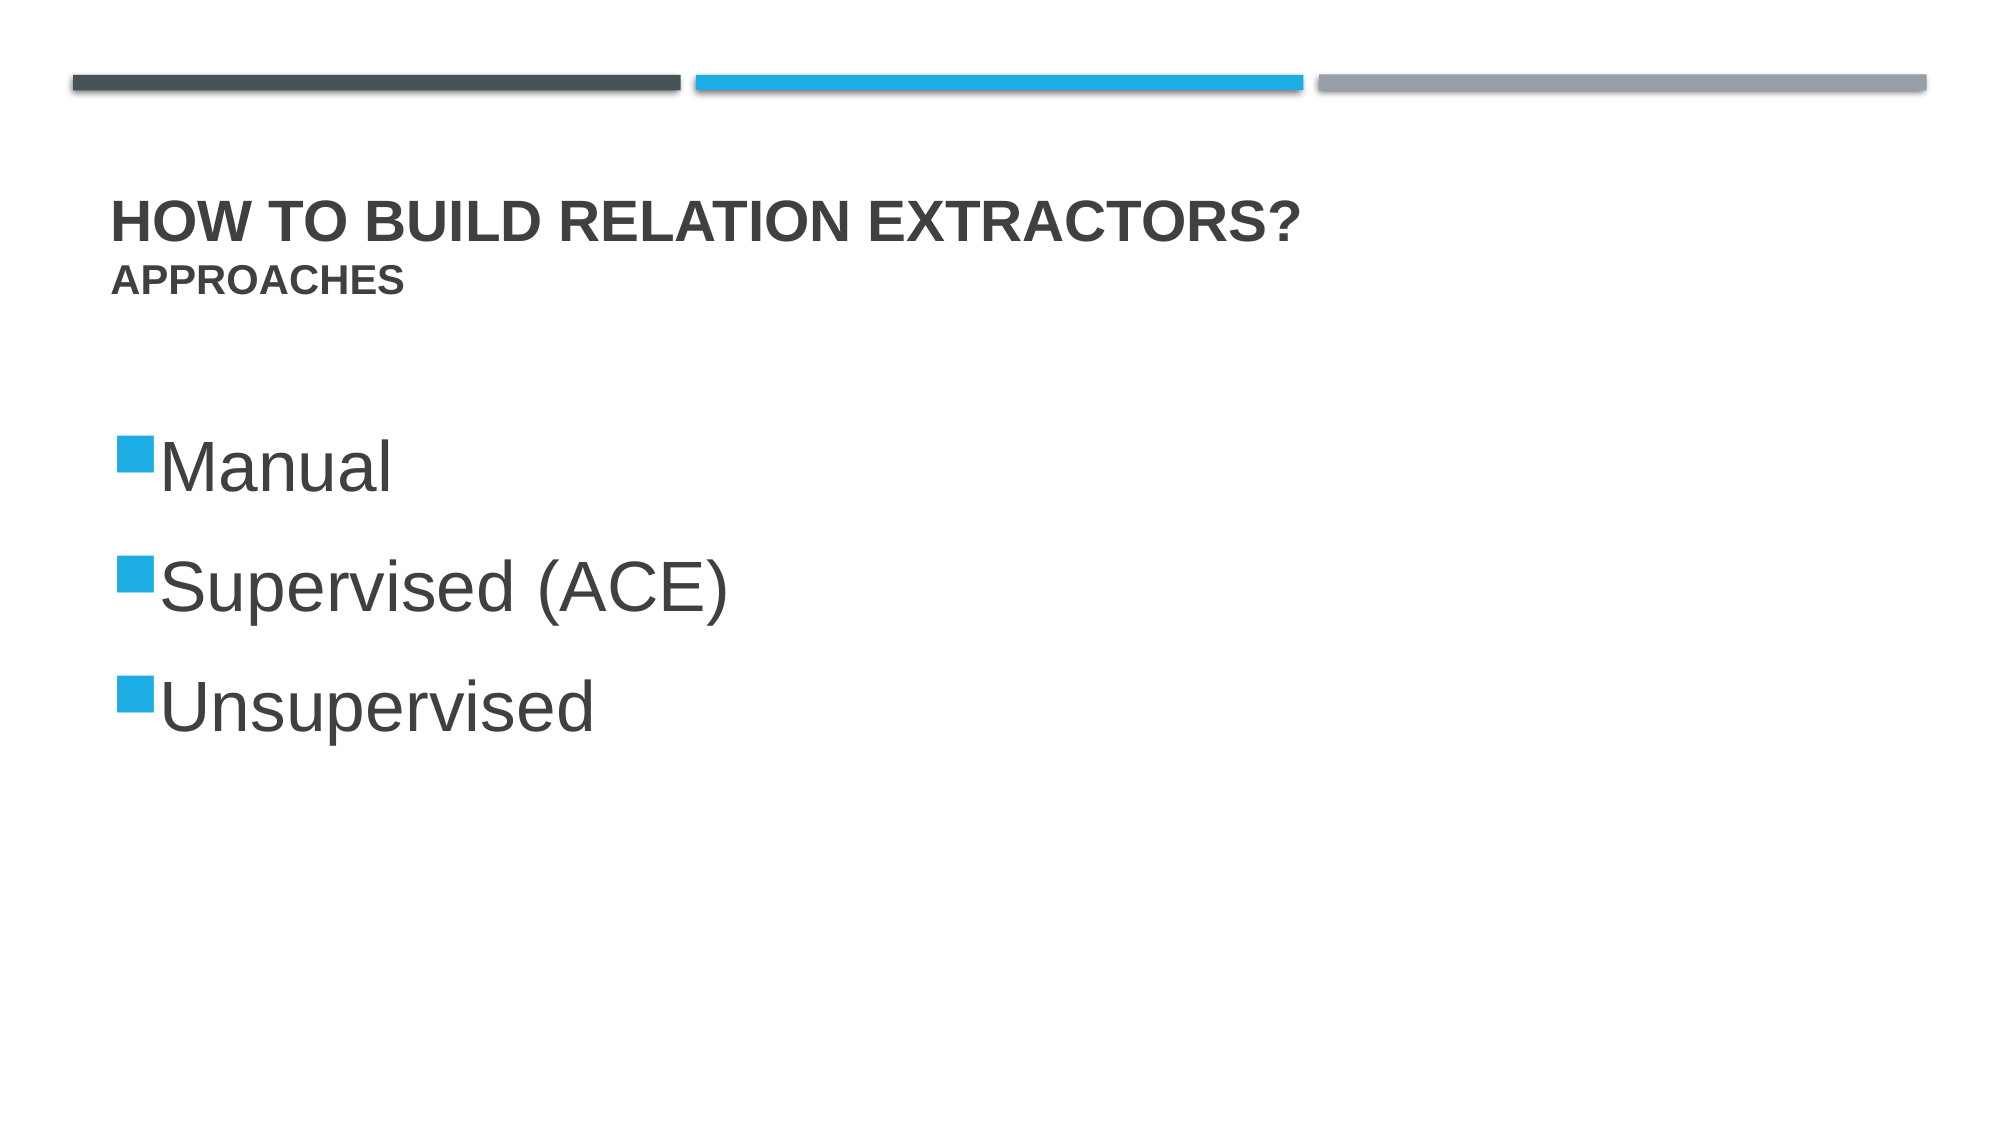

# How to build relation extractors? Approaches
Manual
Supervised (ACE)
Unsupervised